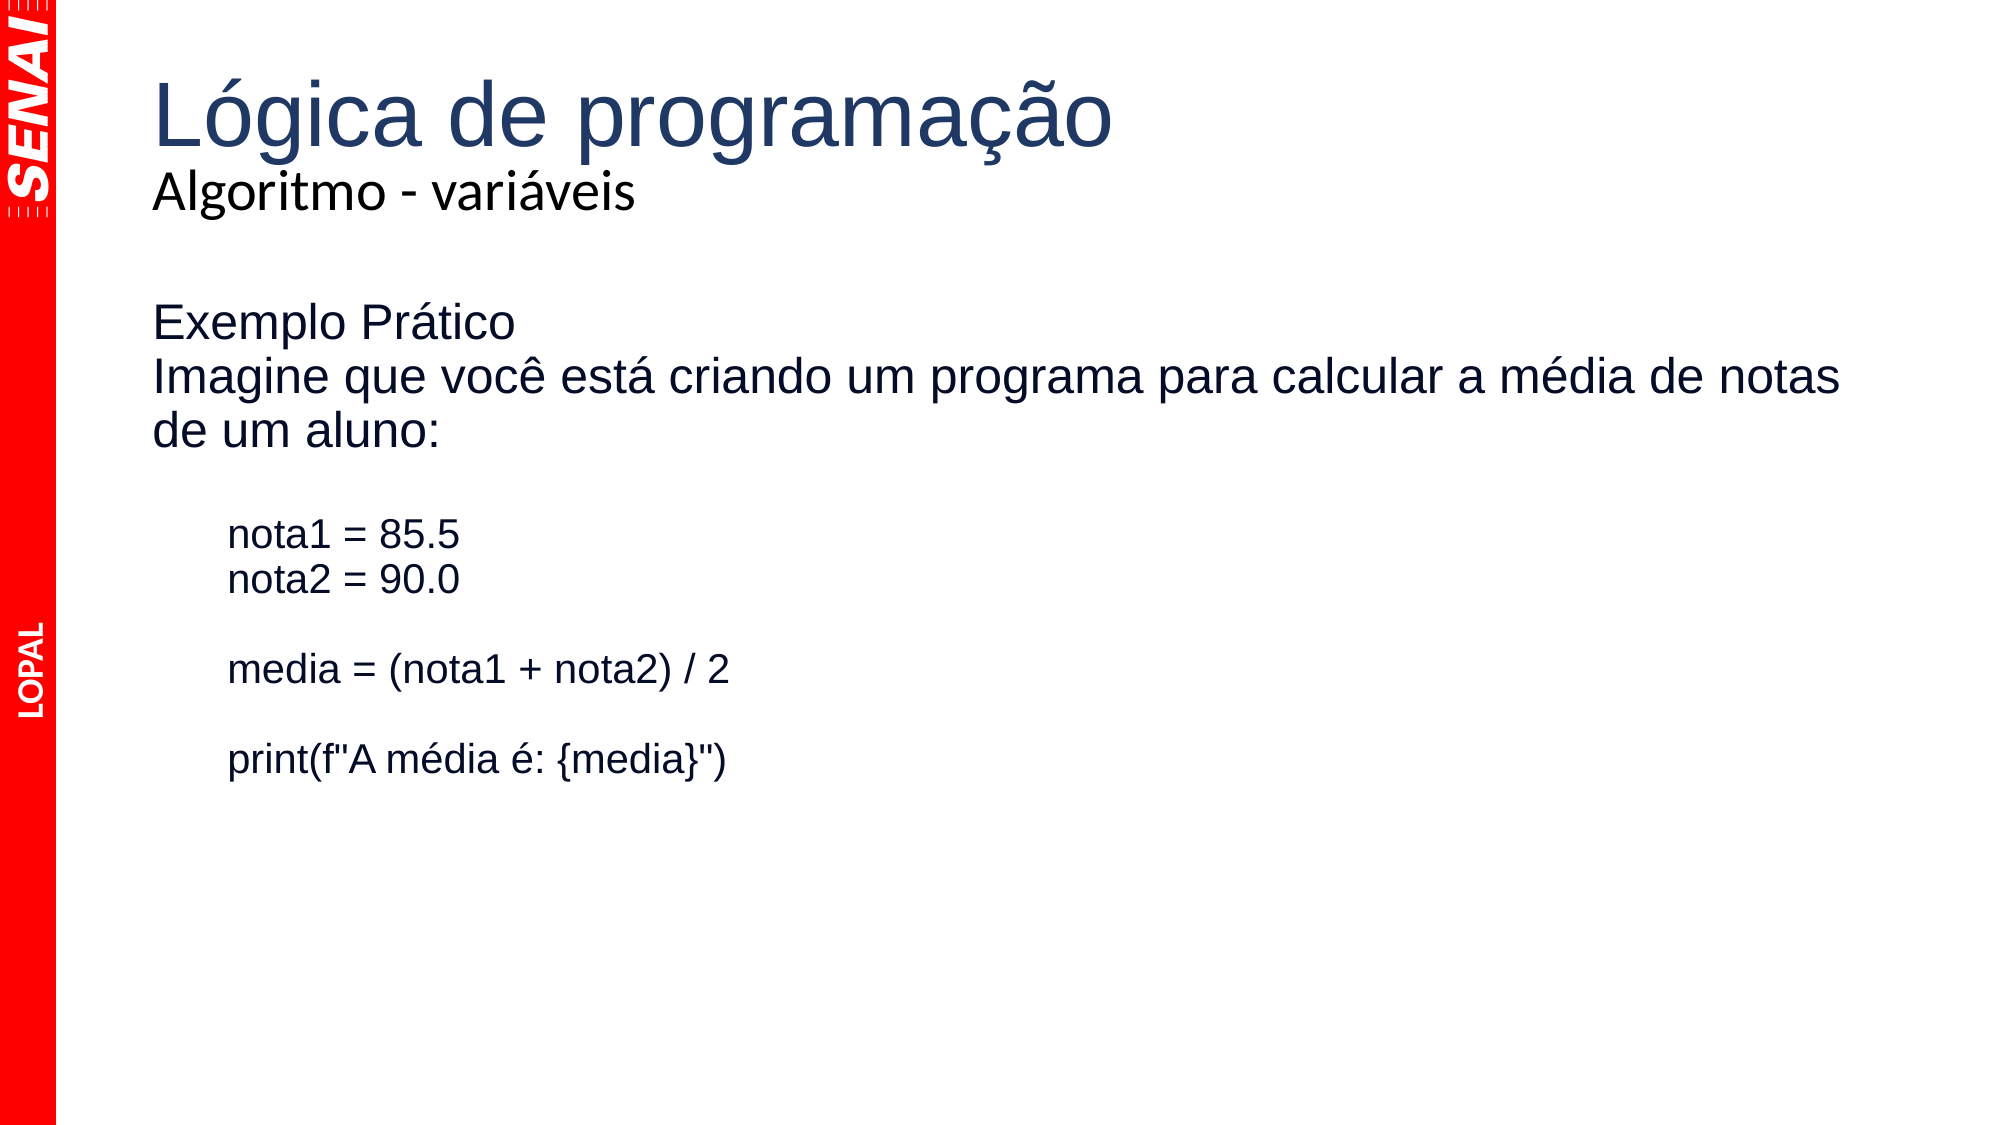

# Lógica de programação
Algoritmo - variáveis
Exemplo Prático
Imagine que você está criando um programa para calcular a média de notas de um aluno:

nota1 = 85.5
nota2 = 90.0

media = (nota1 + nota2) / 2

print(f"A média é: {media}")